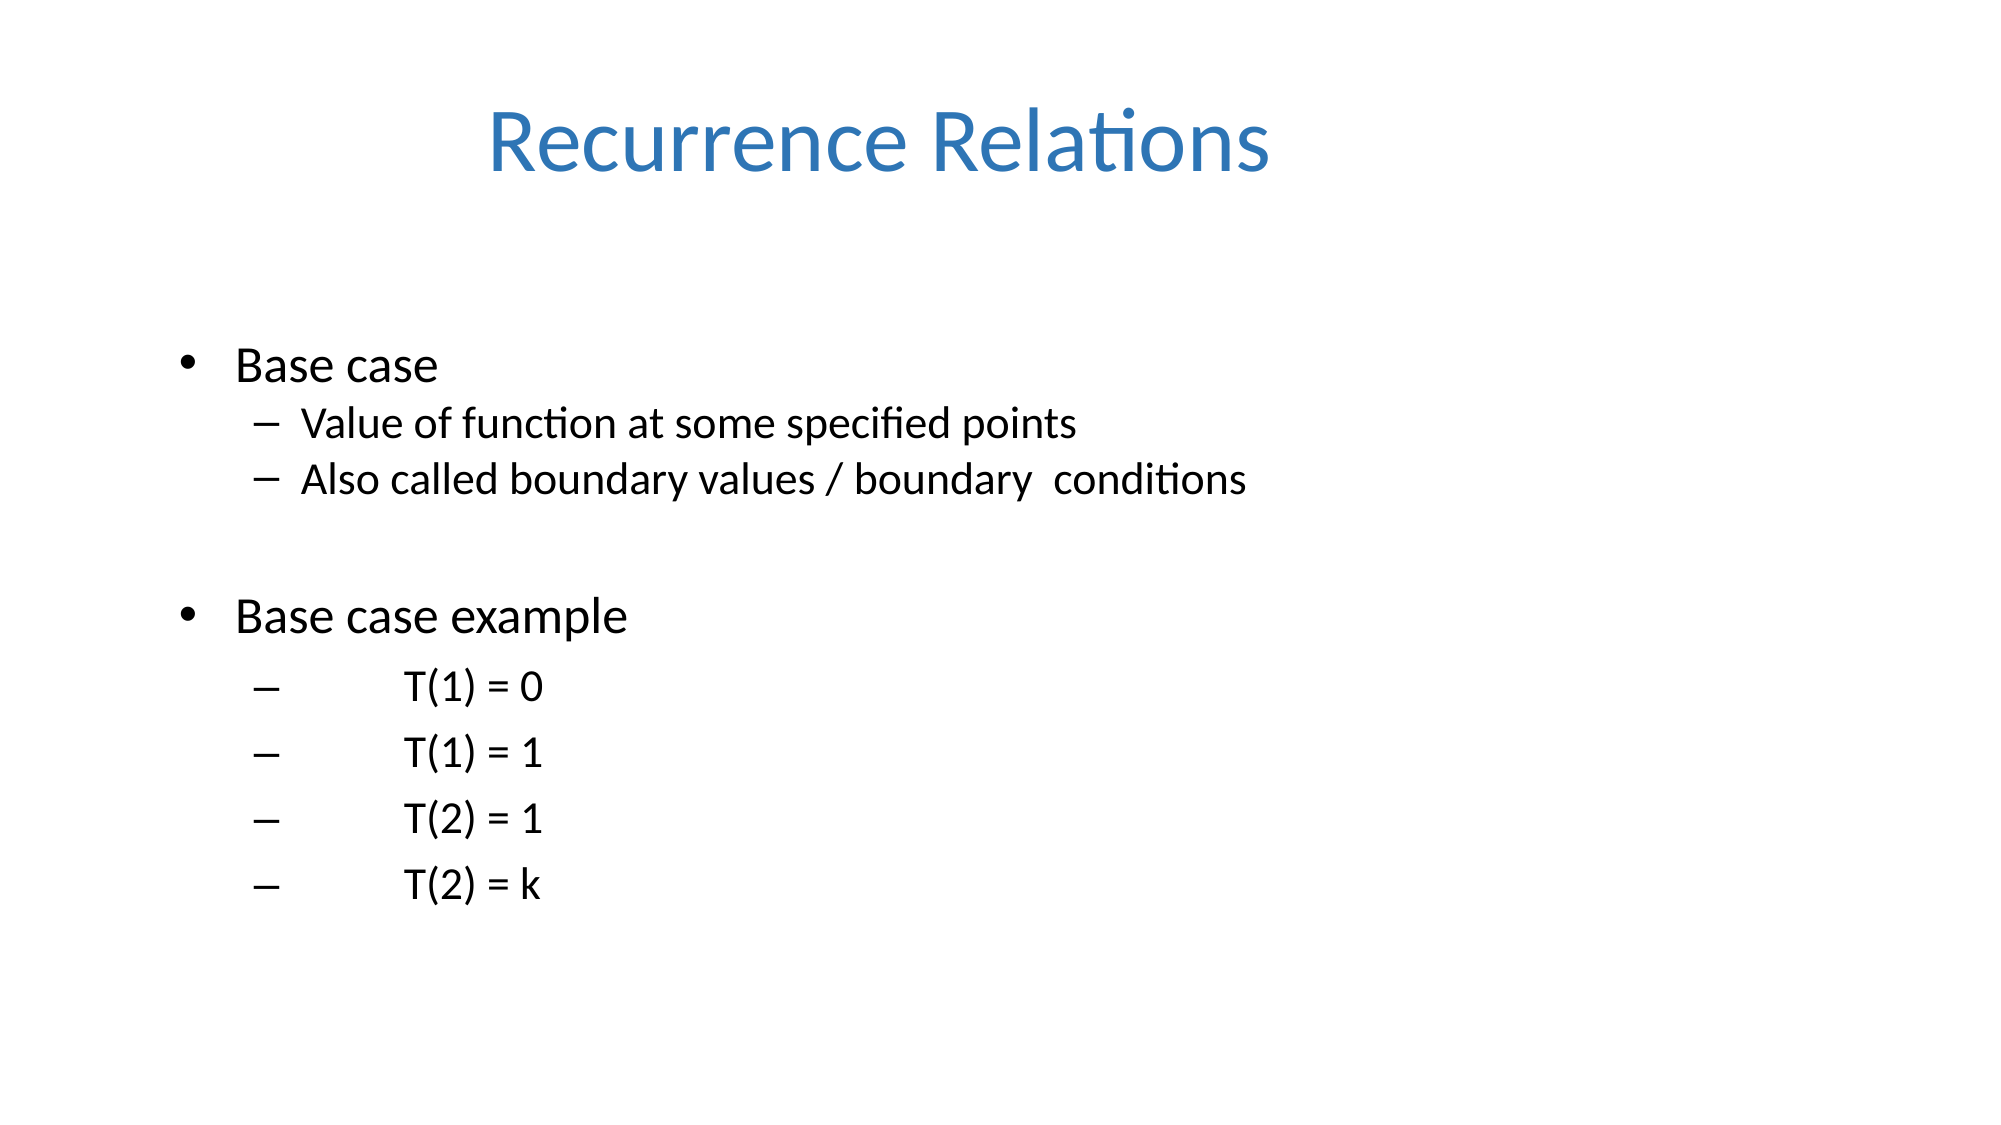

# Recurrence Relations
Base case
Value of function at some specified points
Also called boundary values / boundary  conditions

Base case example
–	T(1) = 0
–	T(1) = 1
–	T(2) = 1
–	T(2) = k